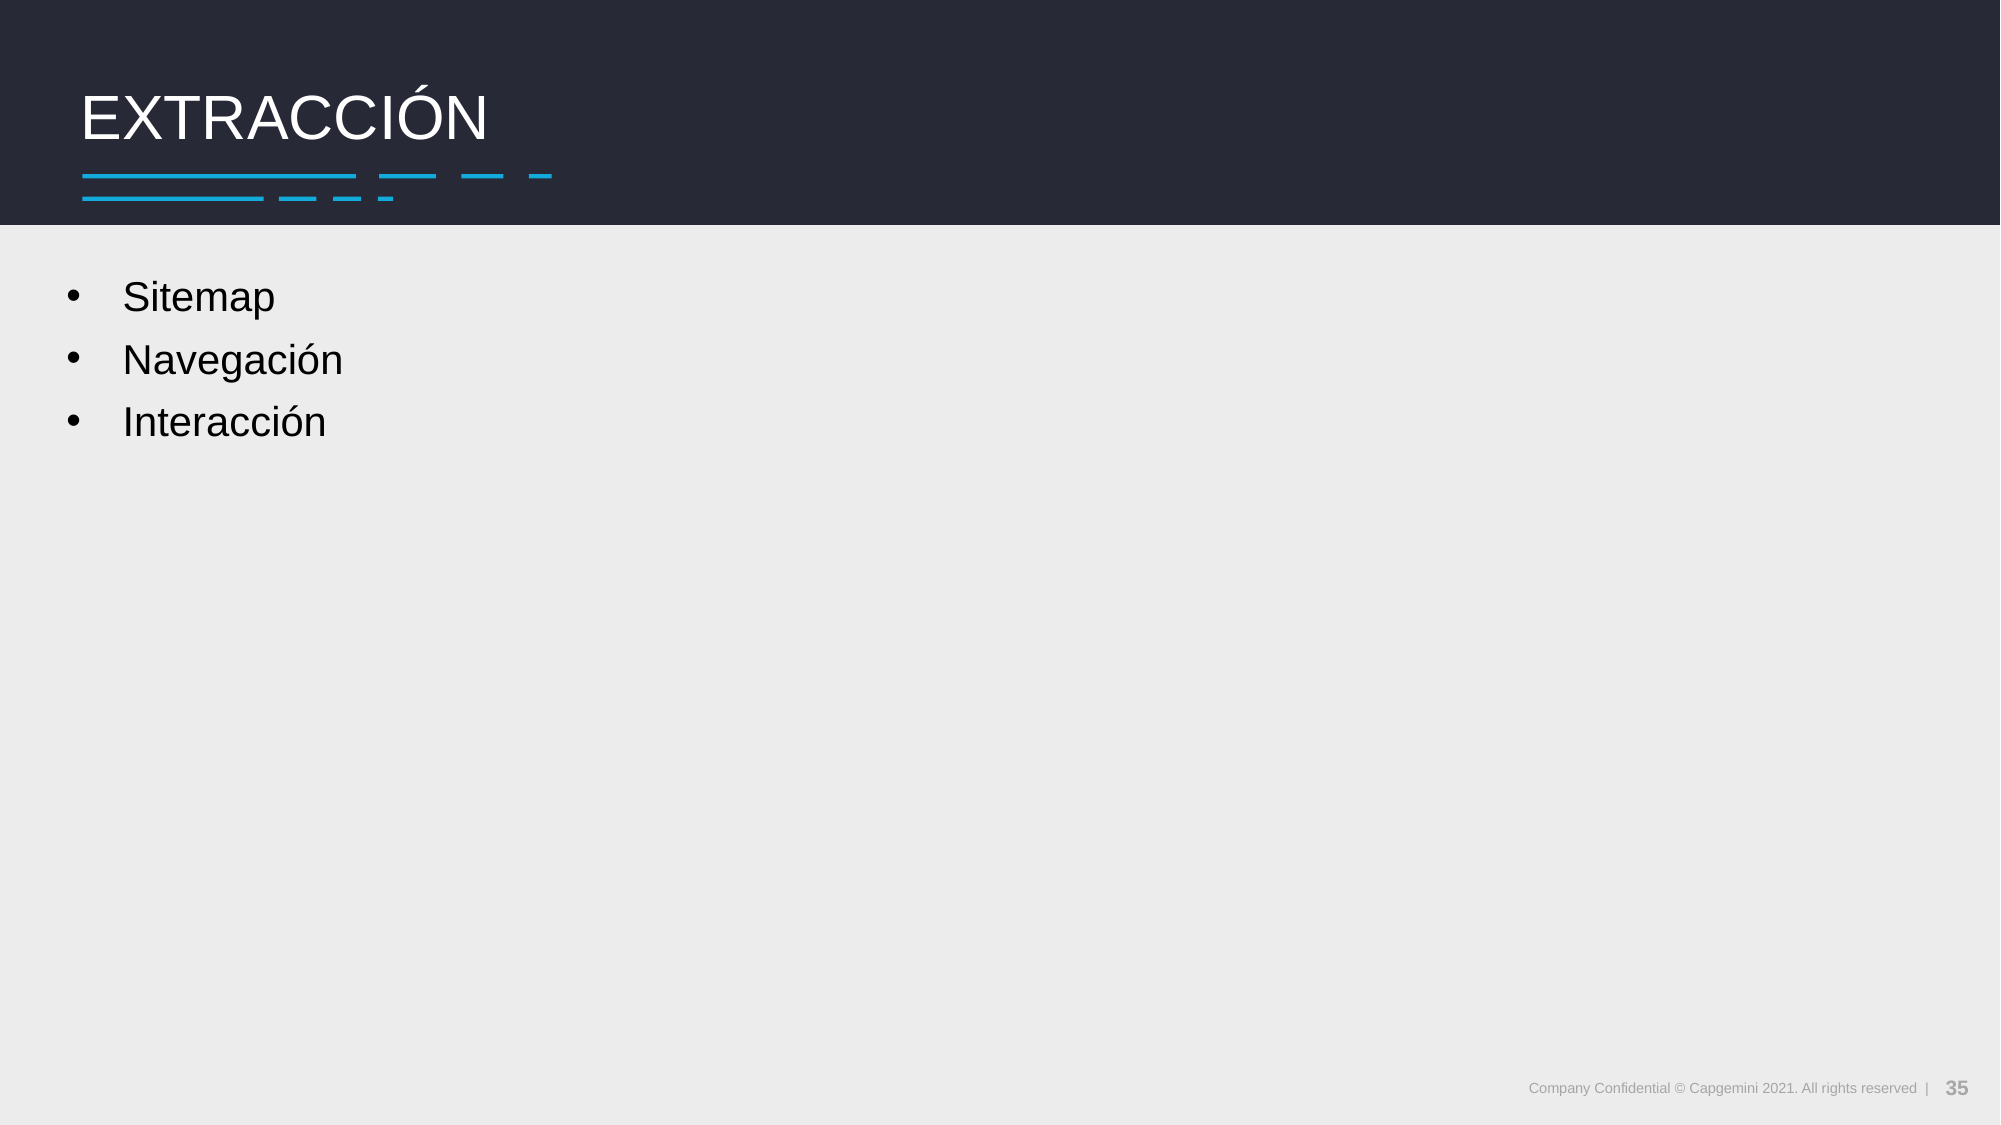

Utilidades del web scraping
Qué es web scraping
Extracción

Sitemap
Navegación
Interacción
35